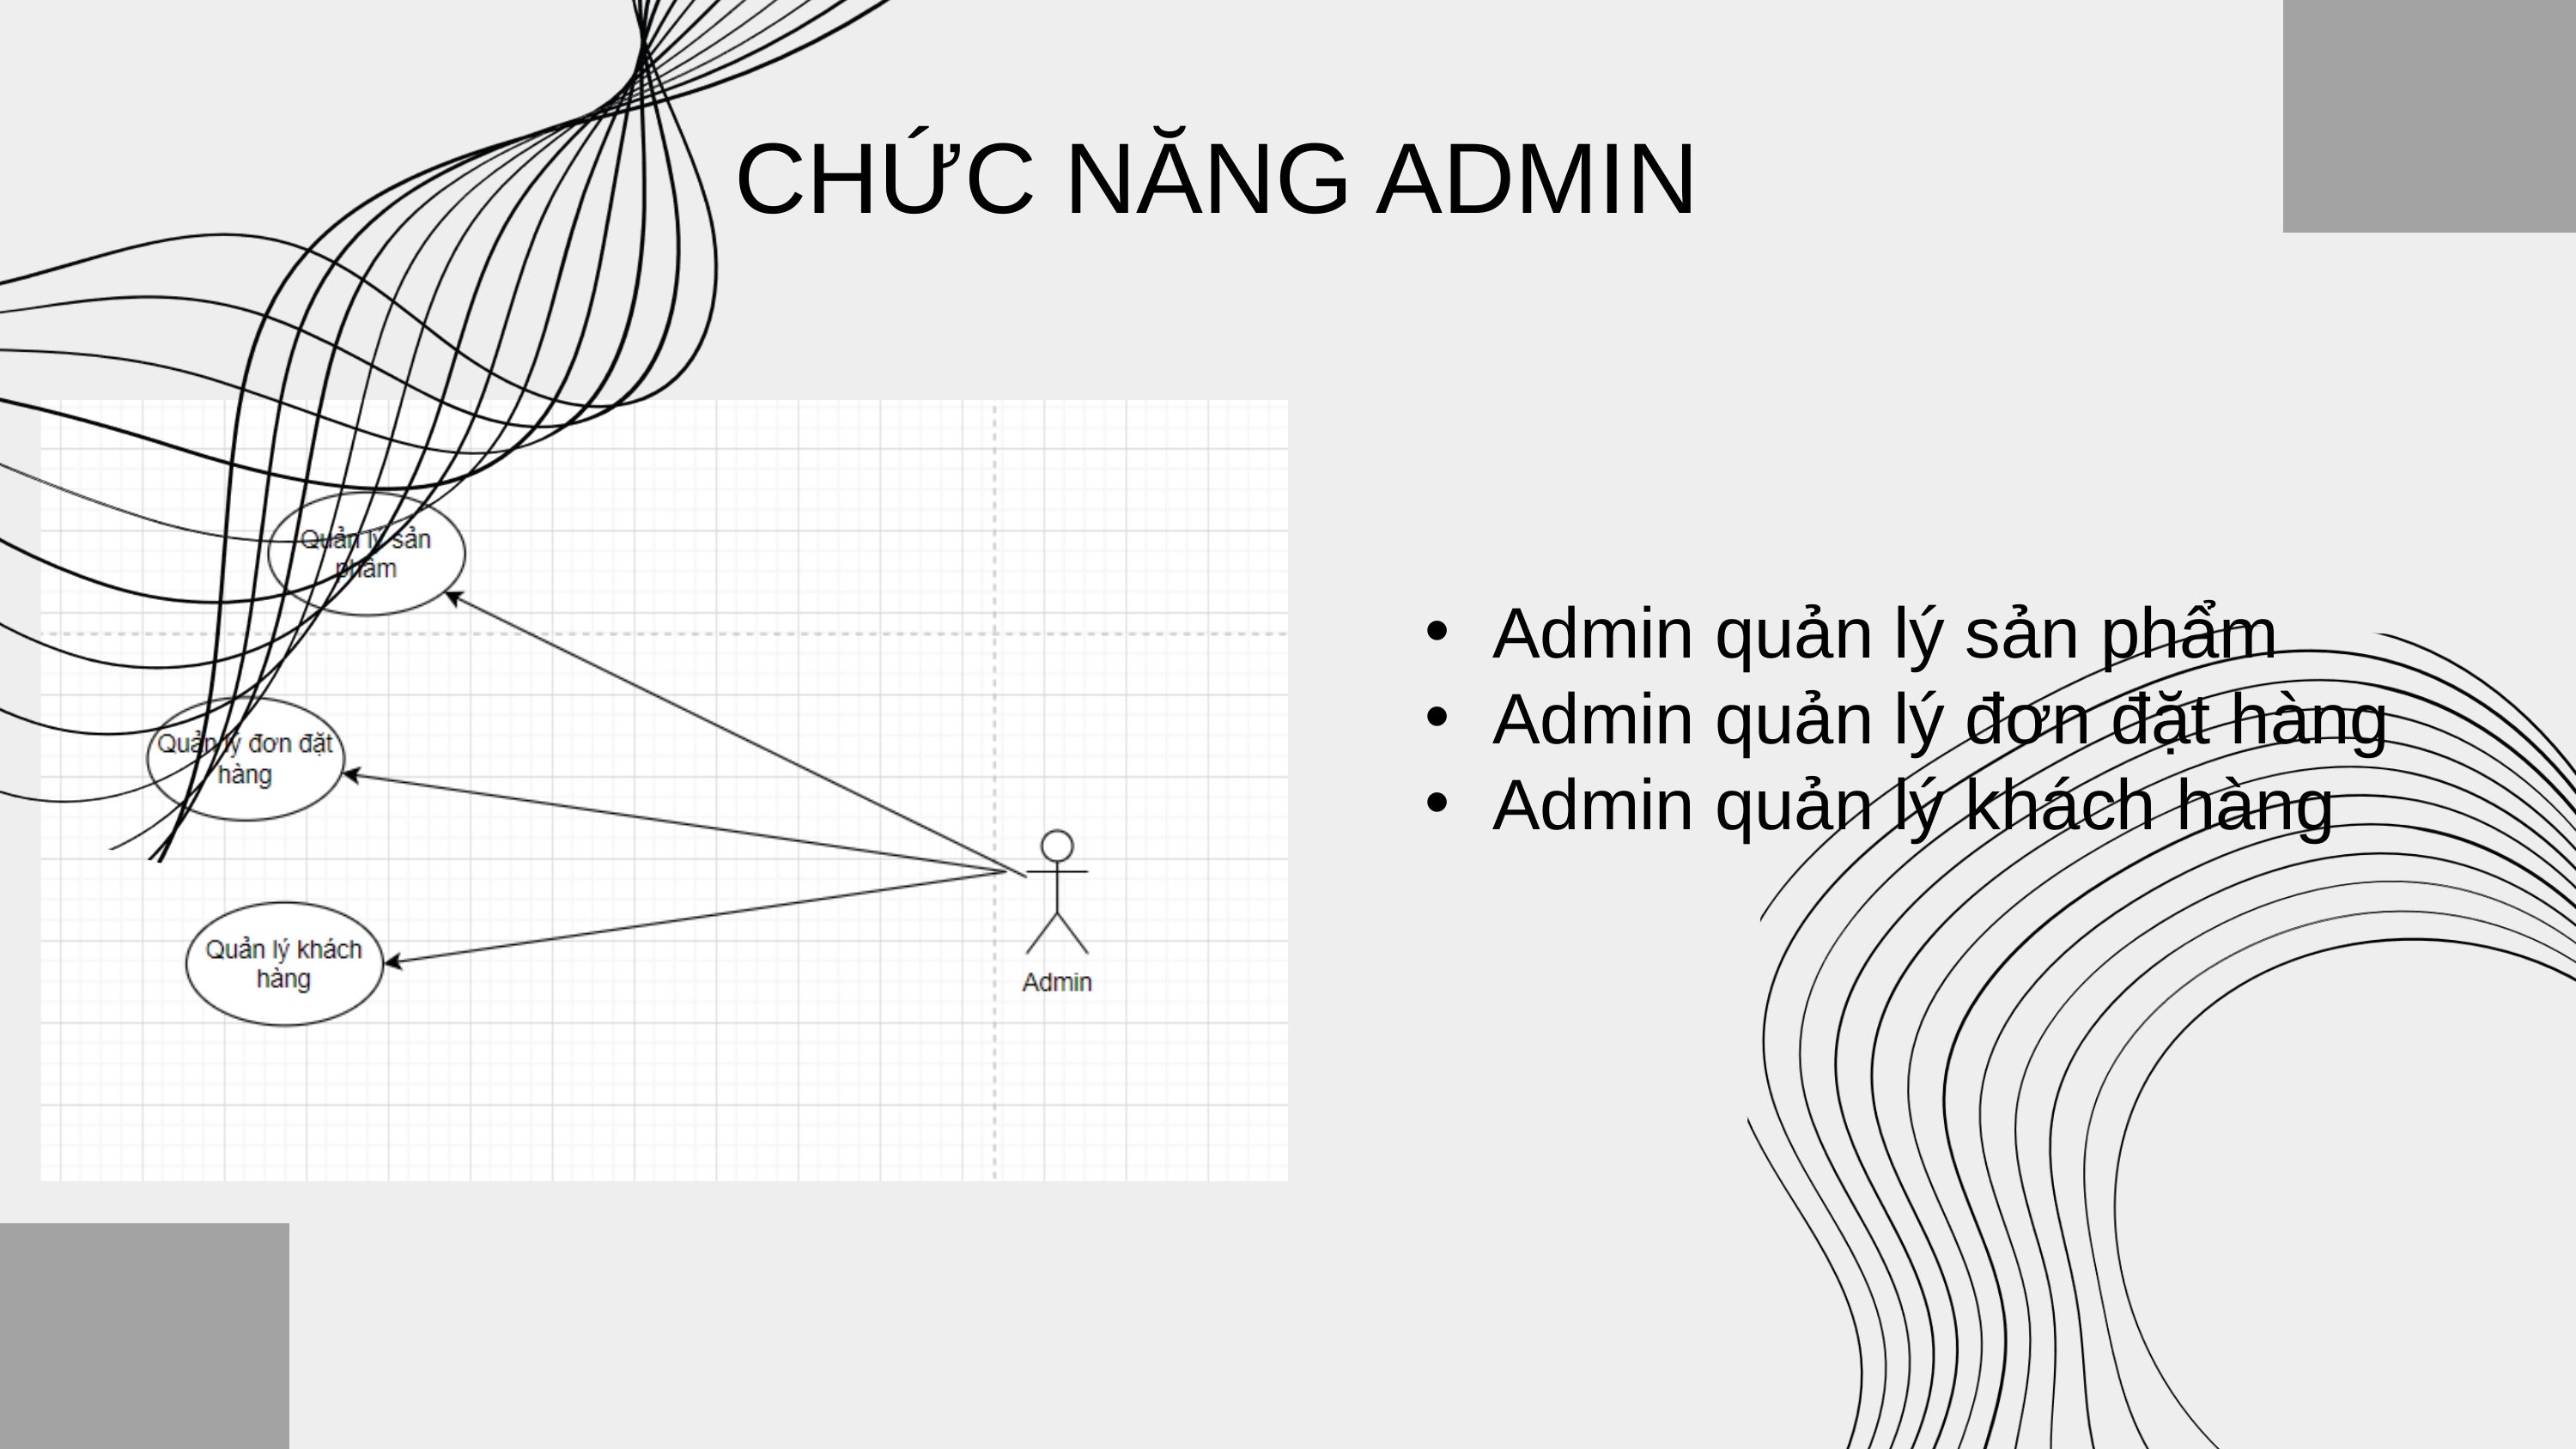

CHỨC NĂNG ADMIN

Admin quản lý sản phẩm
Admin quản lý đơn đặt hàng
Admin quản lý khách hàng